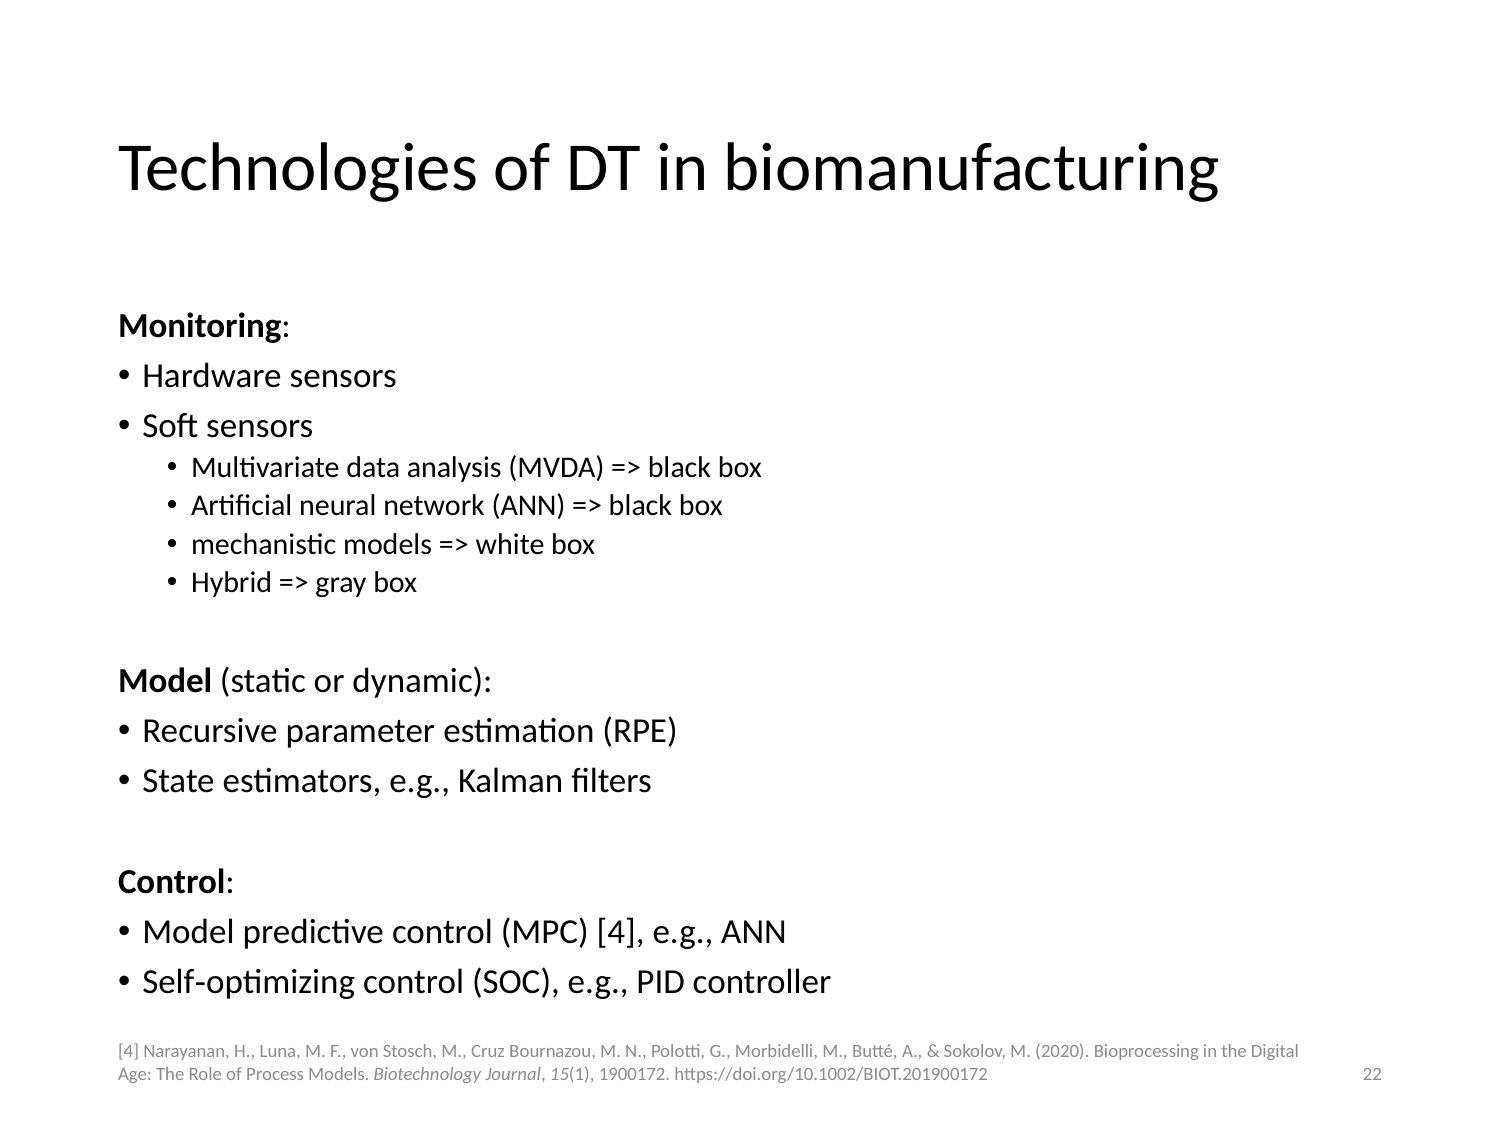

# Technologies of DT in biomanufacturing
Monitoring:
Hardware sensors
Soft sensors
Multivariate data analysis (MVDA) => black box
Artificial neural network (ANN) => black box
mechanistic models => white box
Hybrid => gray box

Model (static or dynamic):
Recursive parameter estimation (RPE)
State estimators, e.g., Kalman filters

Control:
Model predictive control (MPC) [4], e.g., ANN
Self‑optimizing control (SOC), e.g., PID controller

[4] Narayanan, H., Luna, M. F., von Stosch, M., Cruz Bournazou, M. N., Polotti, G., Morbidelli, M., Butté, A., & Sokolov, M. (2020). Bioprocessing in the Digital Age: The Role of Process Models. Biotechnology Journal, 15(1), 1900172. https://doi.org/10.1002/BIOT.201900172

22